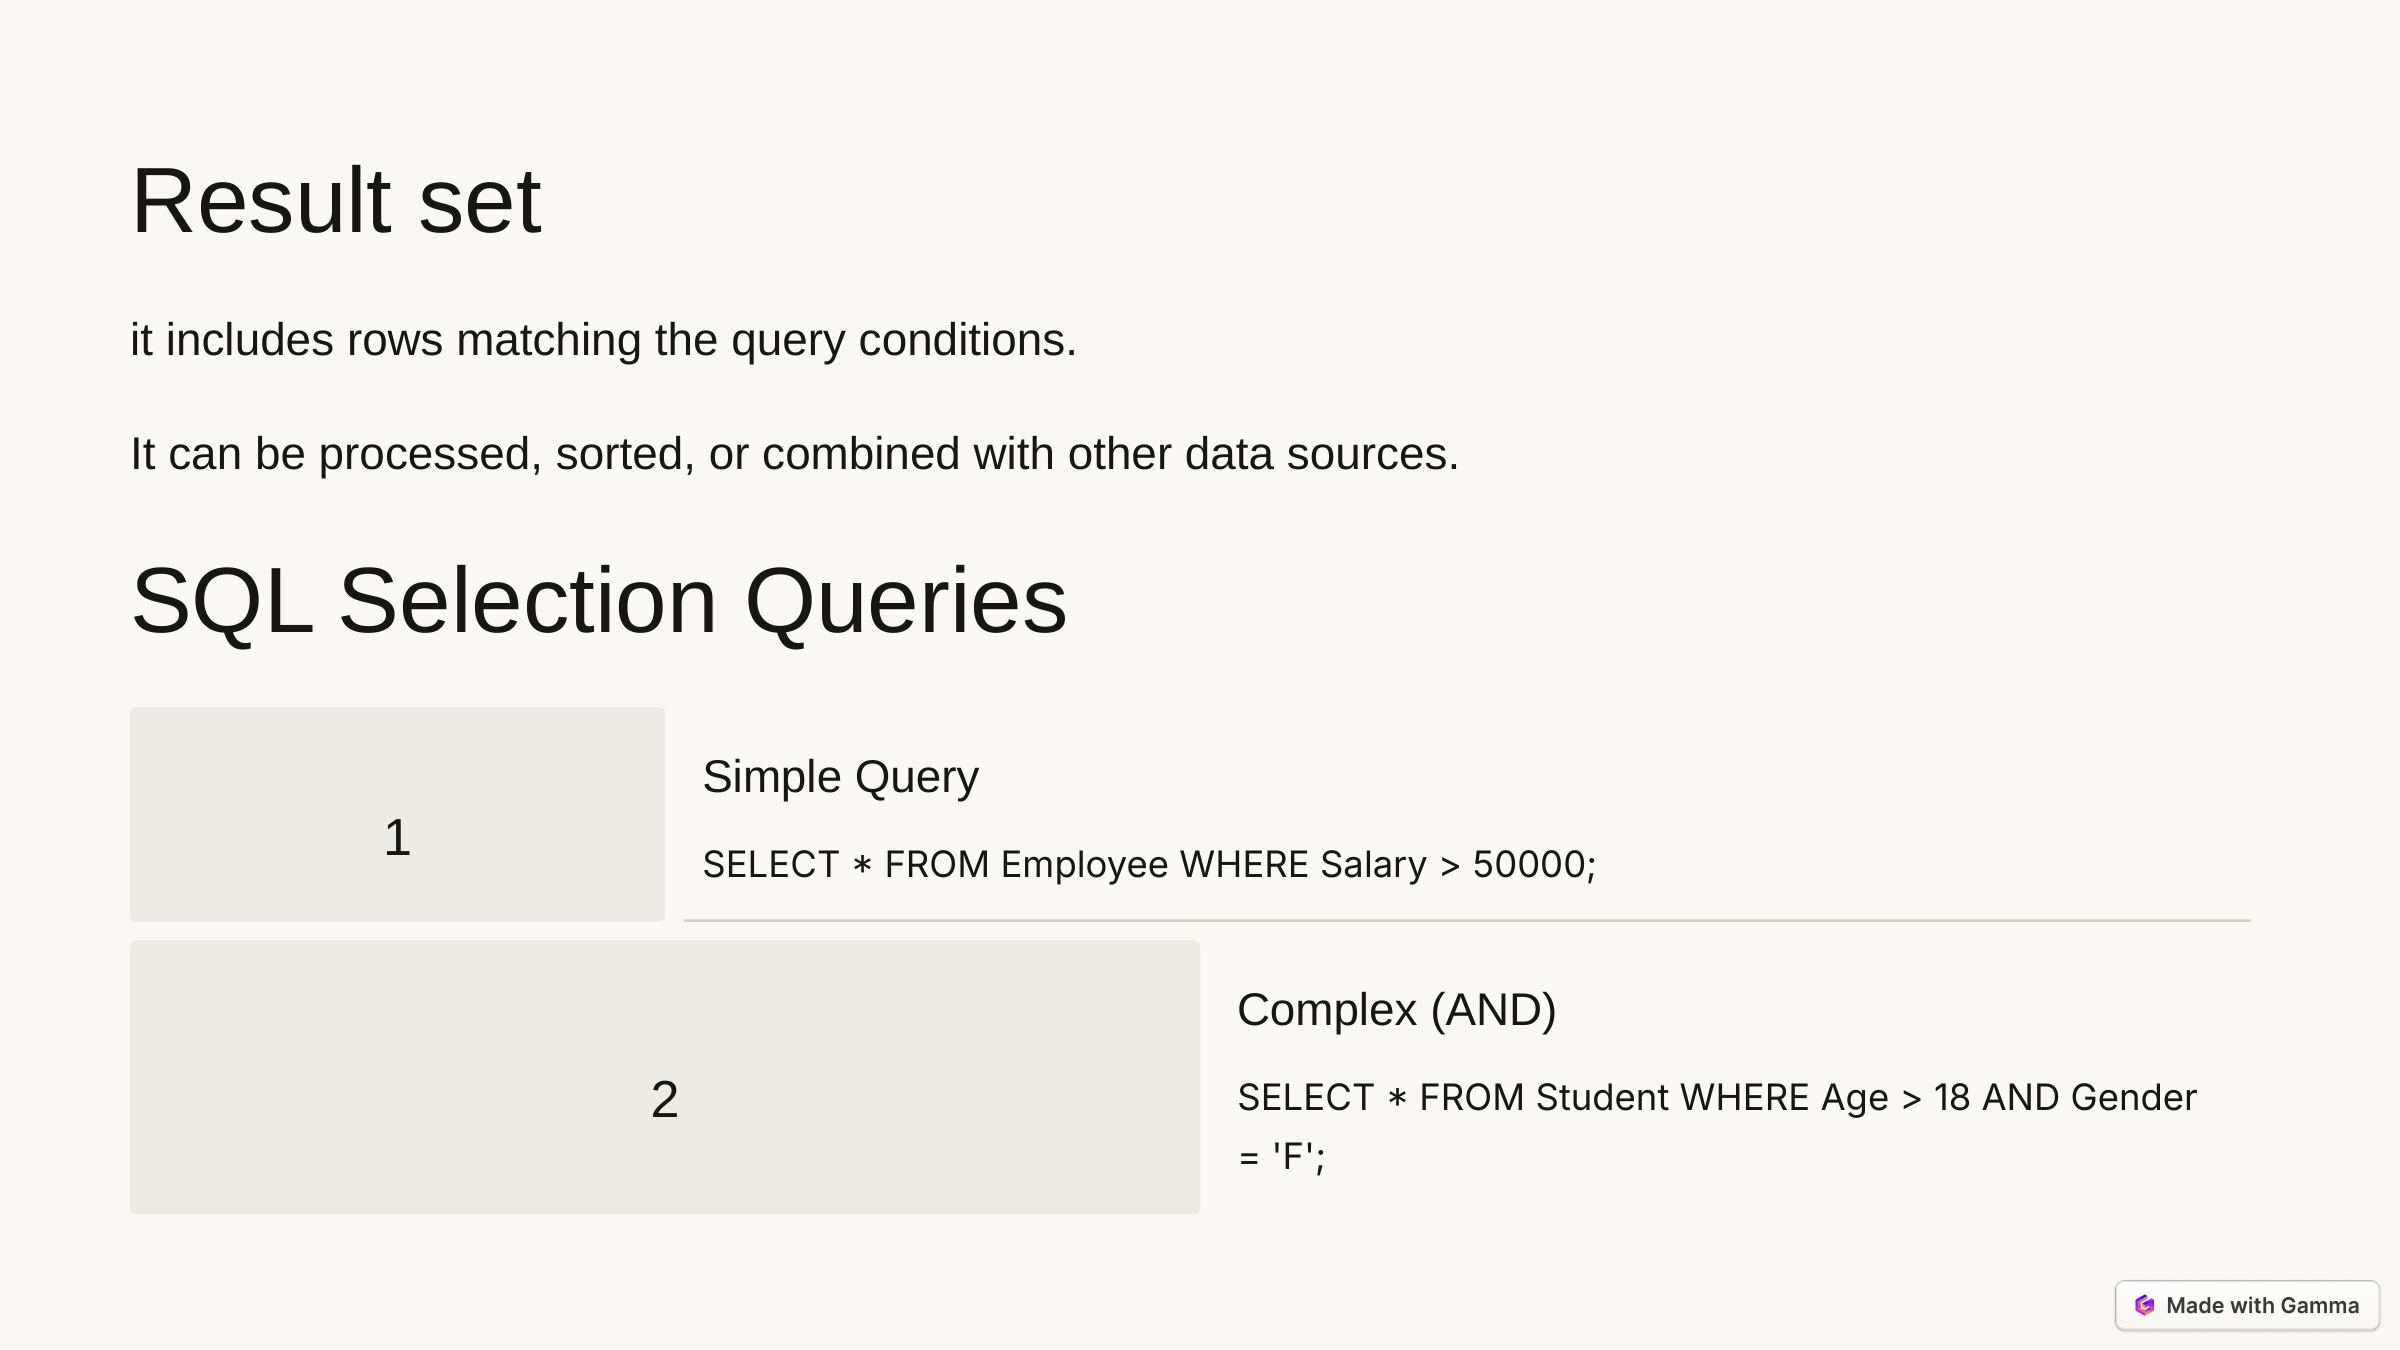

Result set
it includes rows matching the query conditions.
It can be processed, sorted, or combined with other data sources.
SQL Selection Queries

Simple Query
1
SELECT * FROM Employee WHERE Salary > 50000;

Complex (AND)
2
SELECT * FROM Student WHERE Age > 18 AND Gender = 'F';